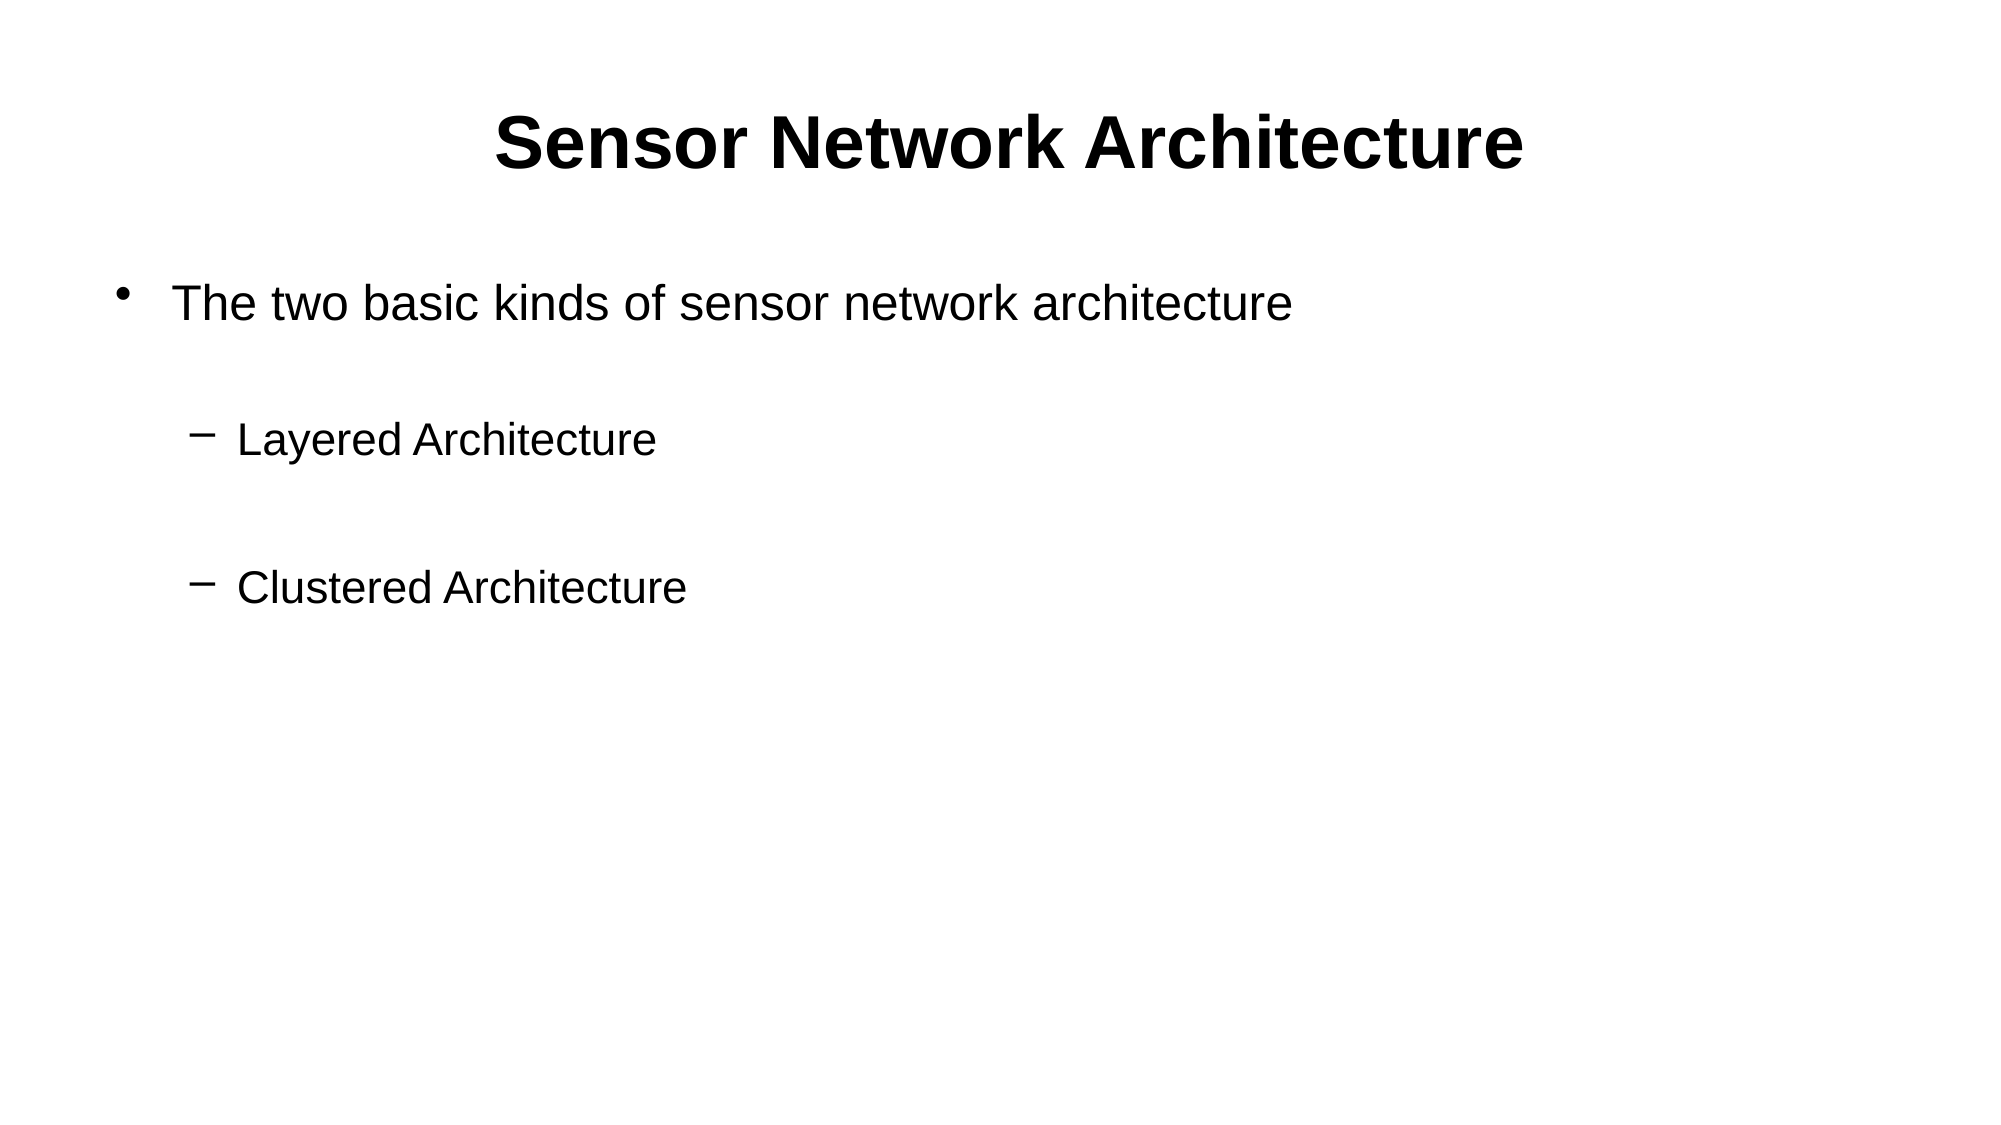

# Sensor Network Architecture
The two basic kinds of sensor network architecture

Layered Architecture

Clustered Architecture